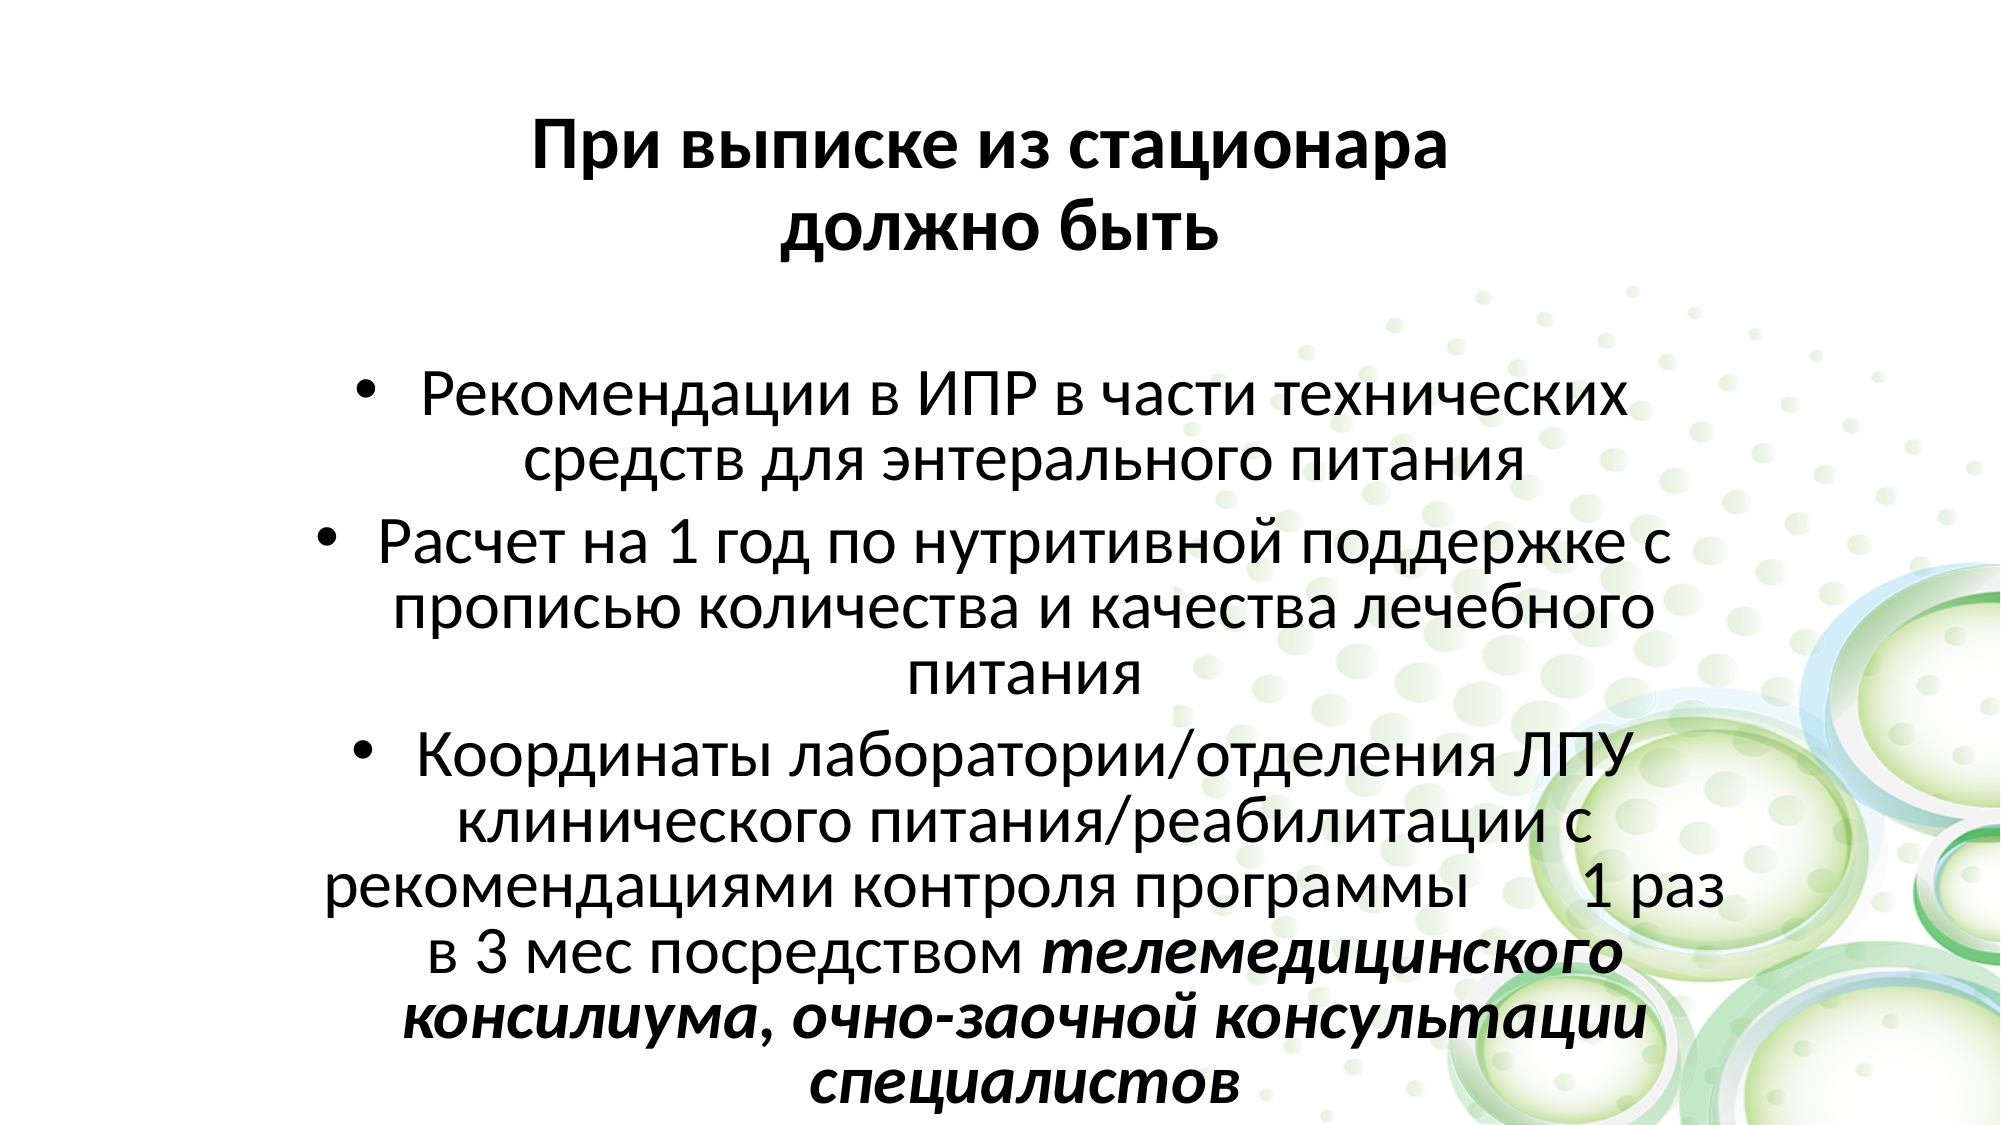

При выписке из стационара
должно быть

Рекомендации в ИПР в части технических средств для энтерального питания
Расчет на 1 год по нутритивной поддержке с прописью количества и качества лечебного питания
Координаты лаборатории/отделения ЛПУ клинического питания/реабилитации с рекомендациями контроля программы       1 раз в 3 мес посредством телемедицинского консилиума, очно-заочной консультации специалистов